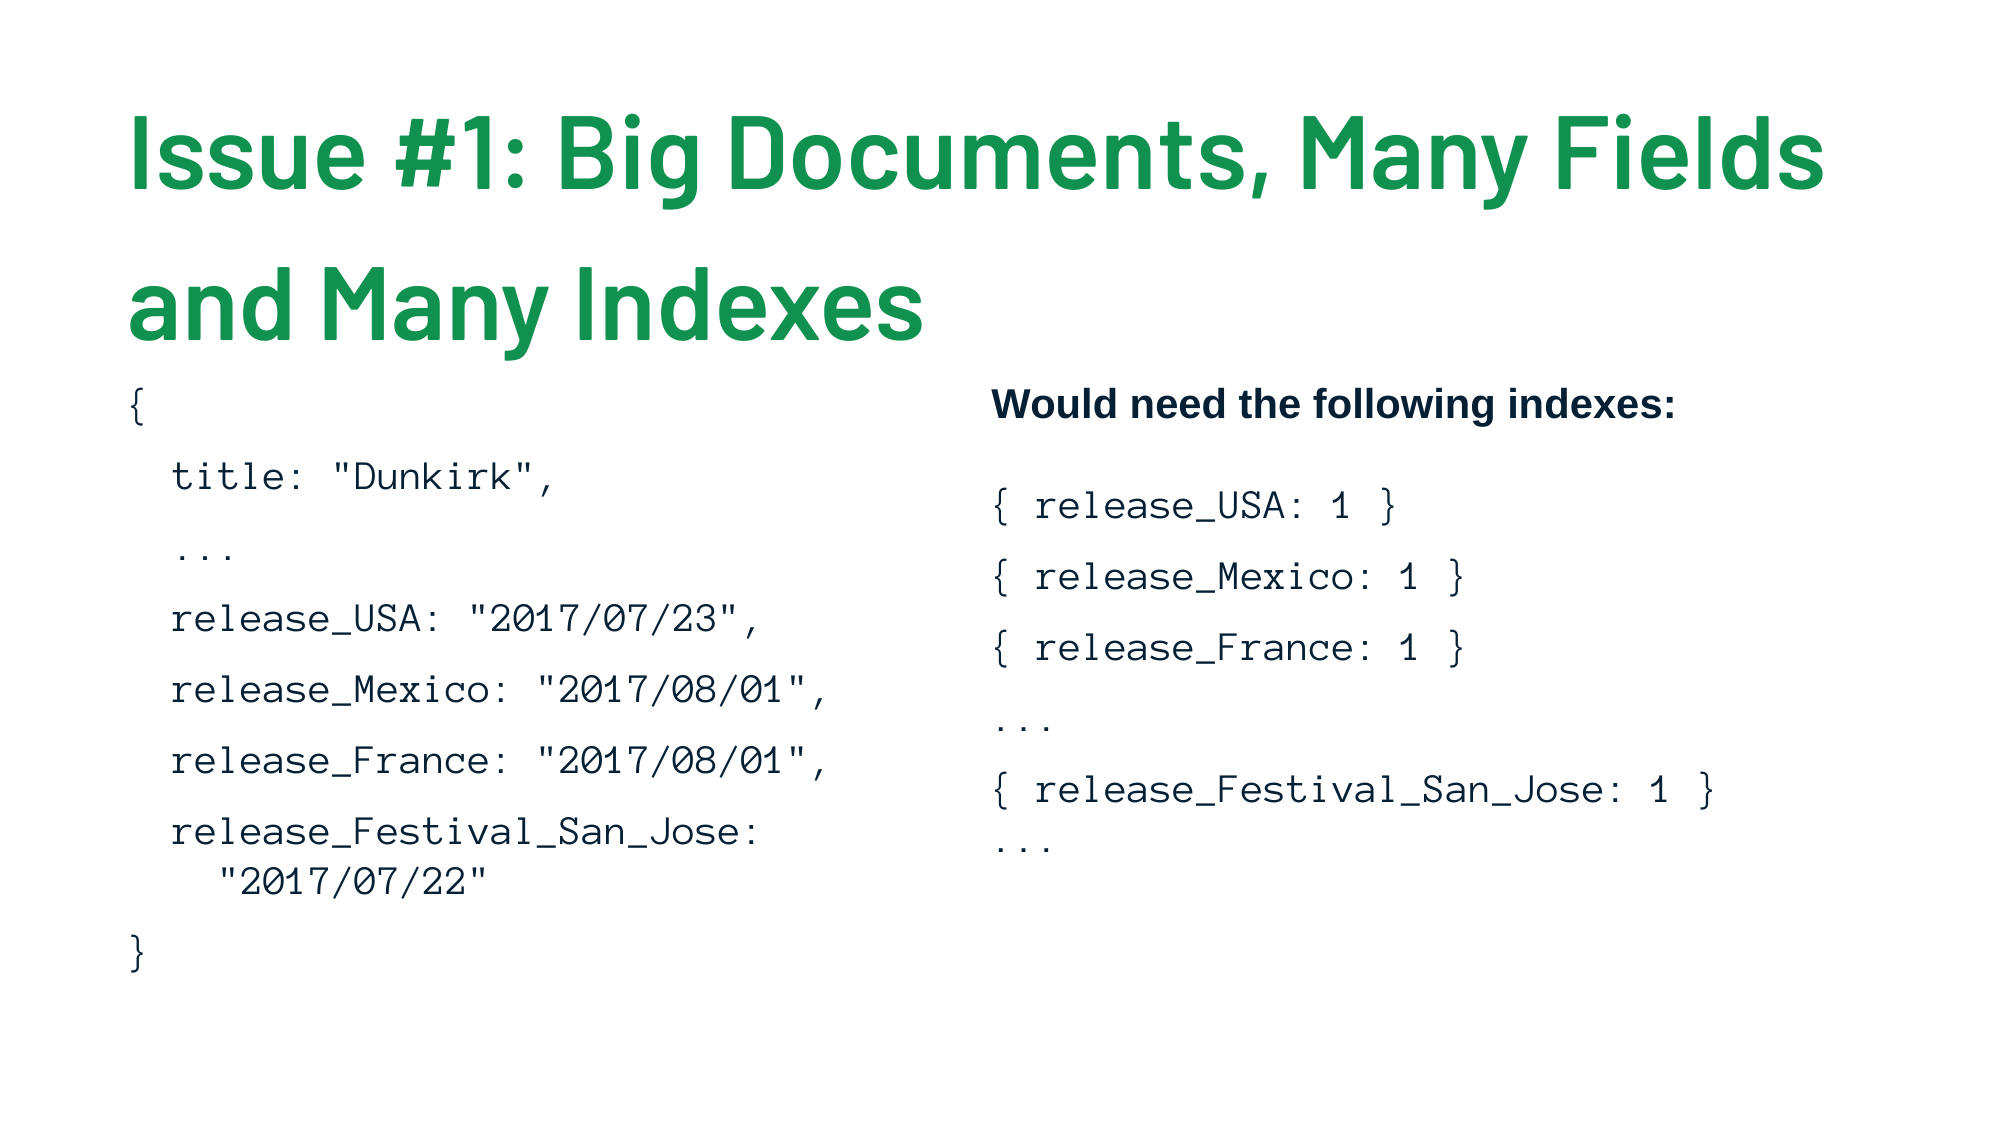

# Issue #1: Big Documents, Many Fields and Many Indexes
{
  title: "Dunkirk",
  ...
  release_USA: "2017/07/23",
  release_Mexico: "2017/08/01",
  release_France: "2017/08/01",
  release_Festival_San_Jose:
    "2017/07/22"
}

Would need the following indexes:
{ release_USA: 1 }
{ release_Mexico: 1 }
{ release_France: 1 }
...
{ release_Festival_San_Jose: 1 }
...